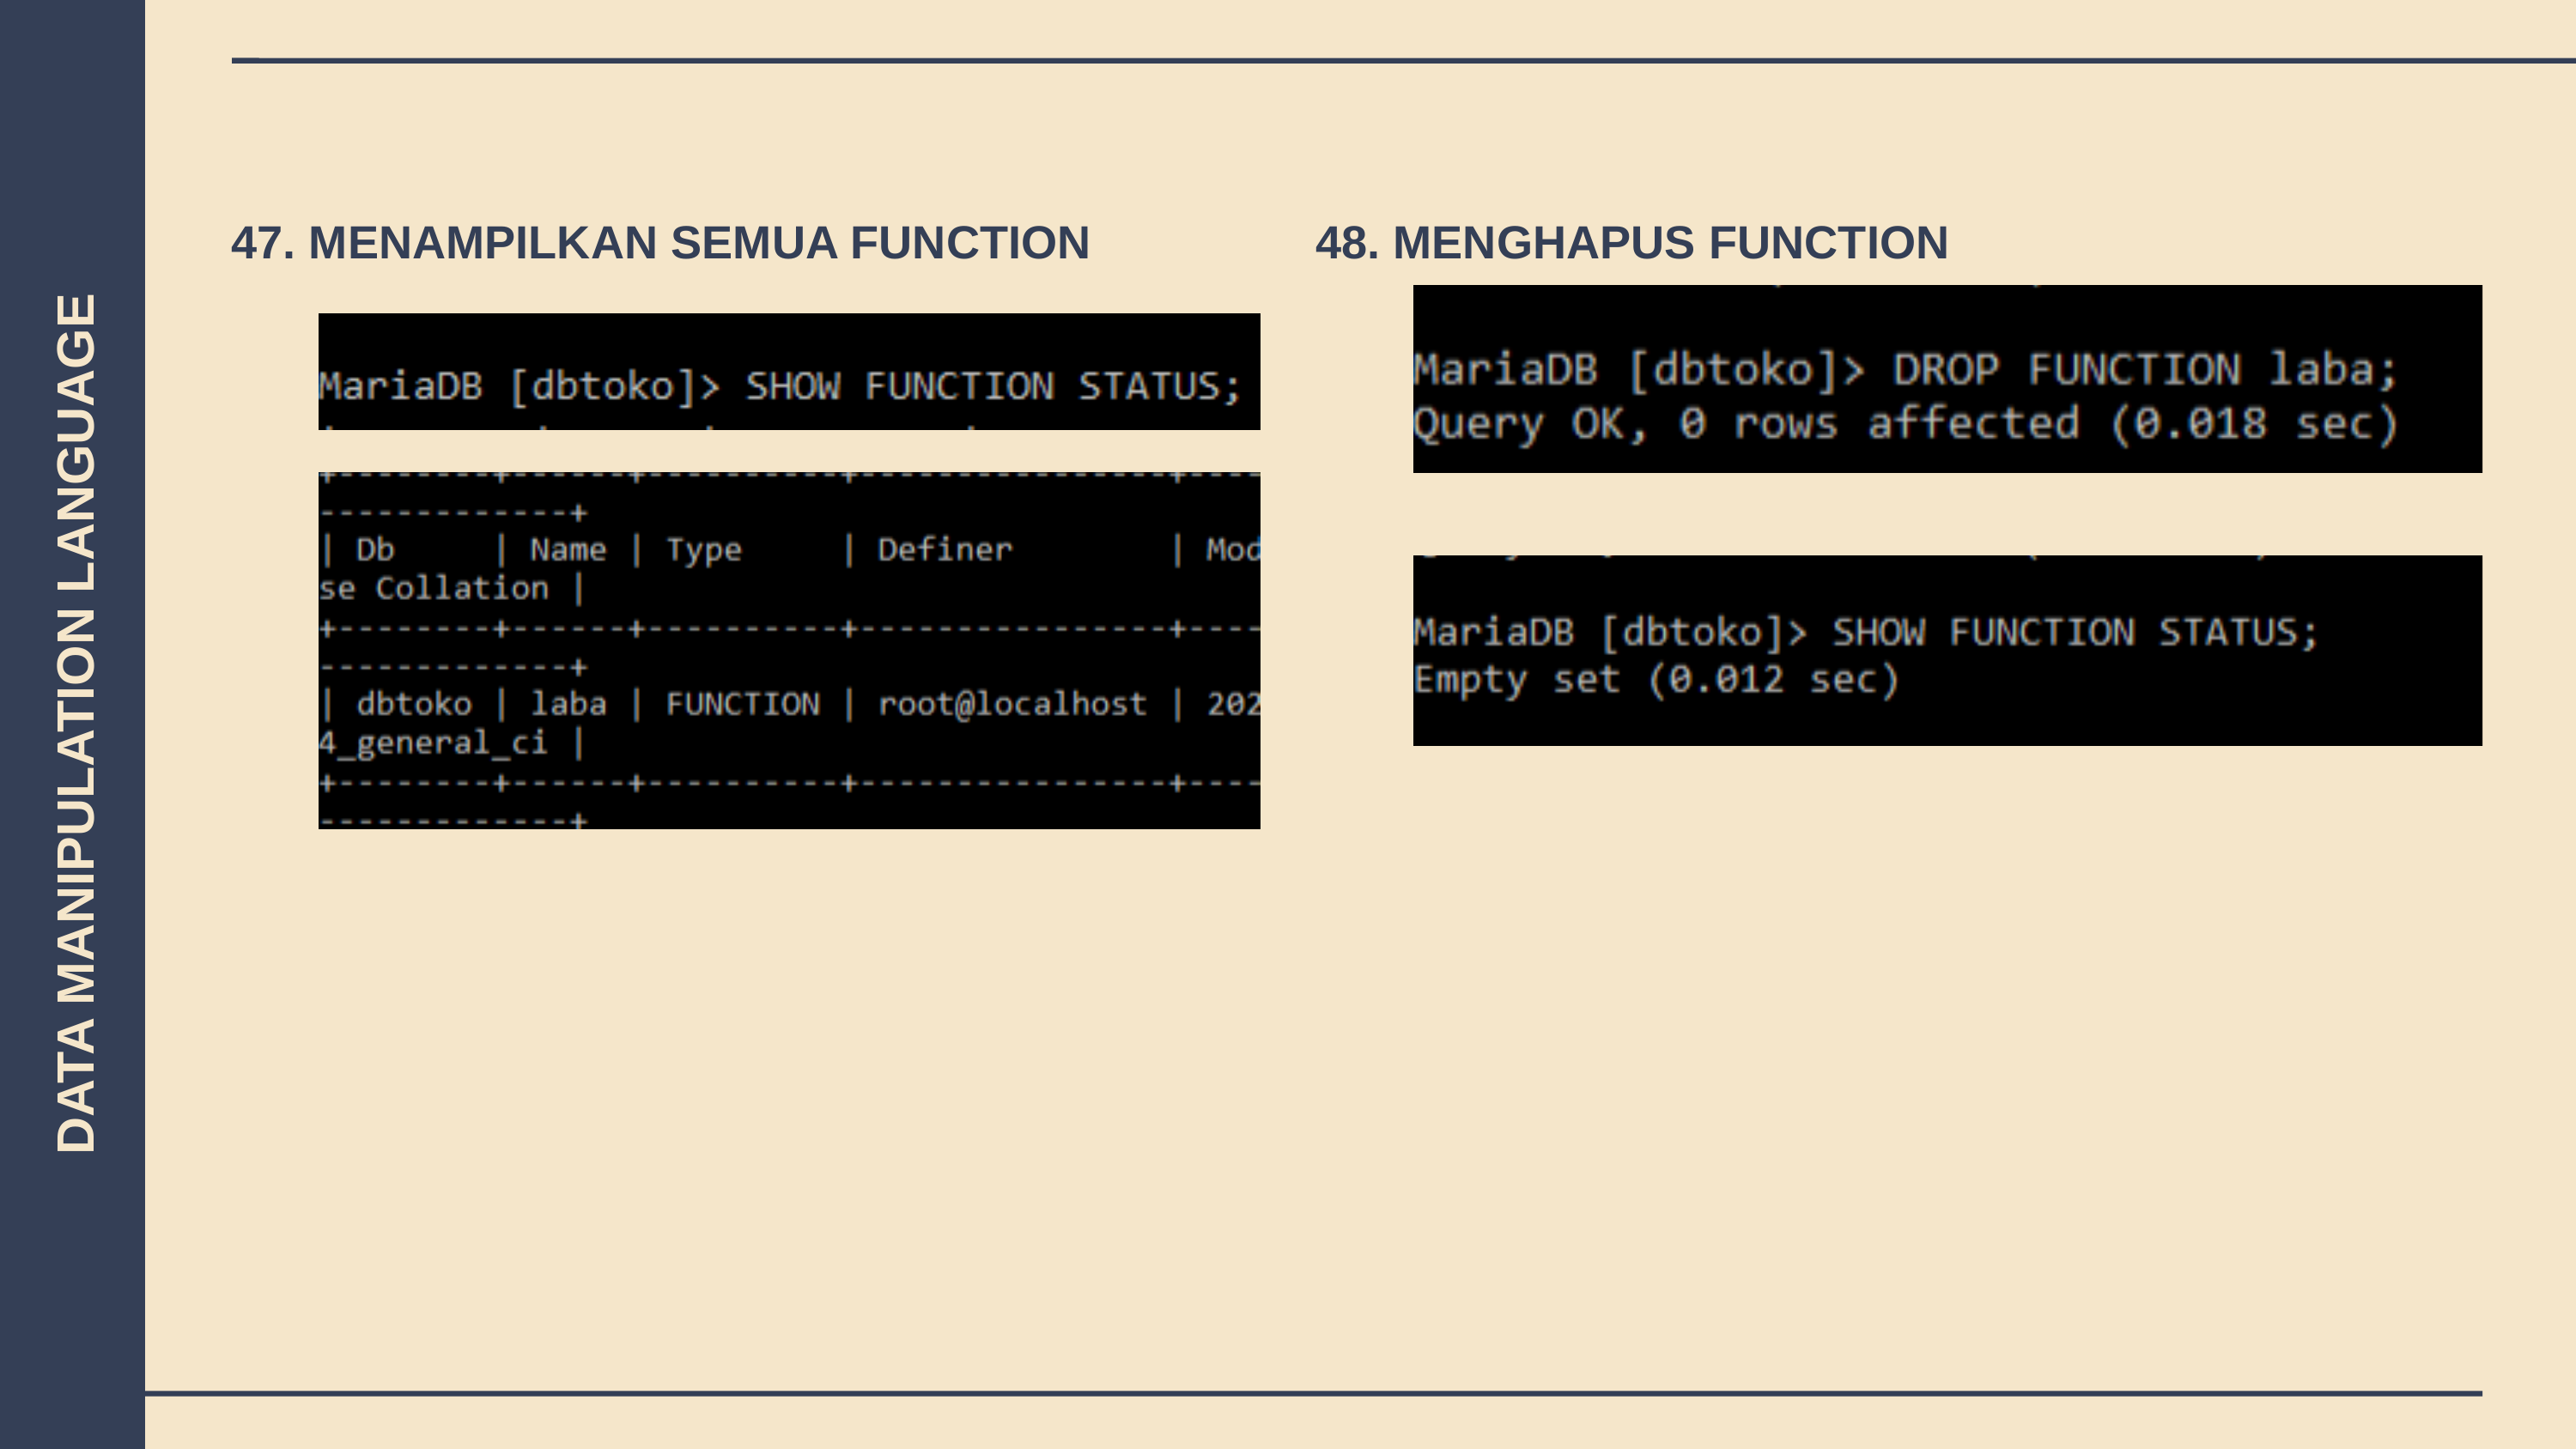

47. MENAMPILKAN SEMUA FUNCTION
48. MENGHAPUS FUNCTION

DATA MANIPULATION LANGUAGE